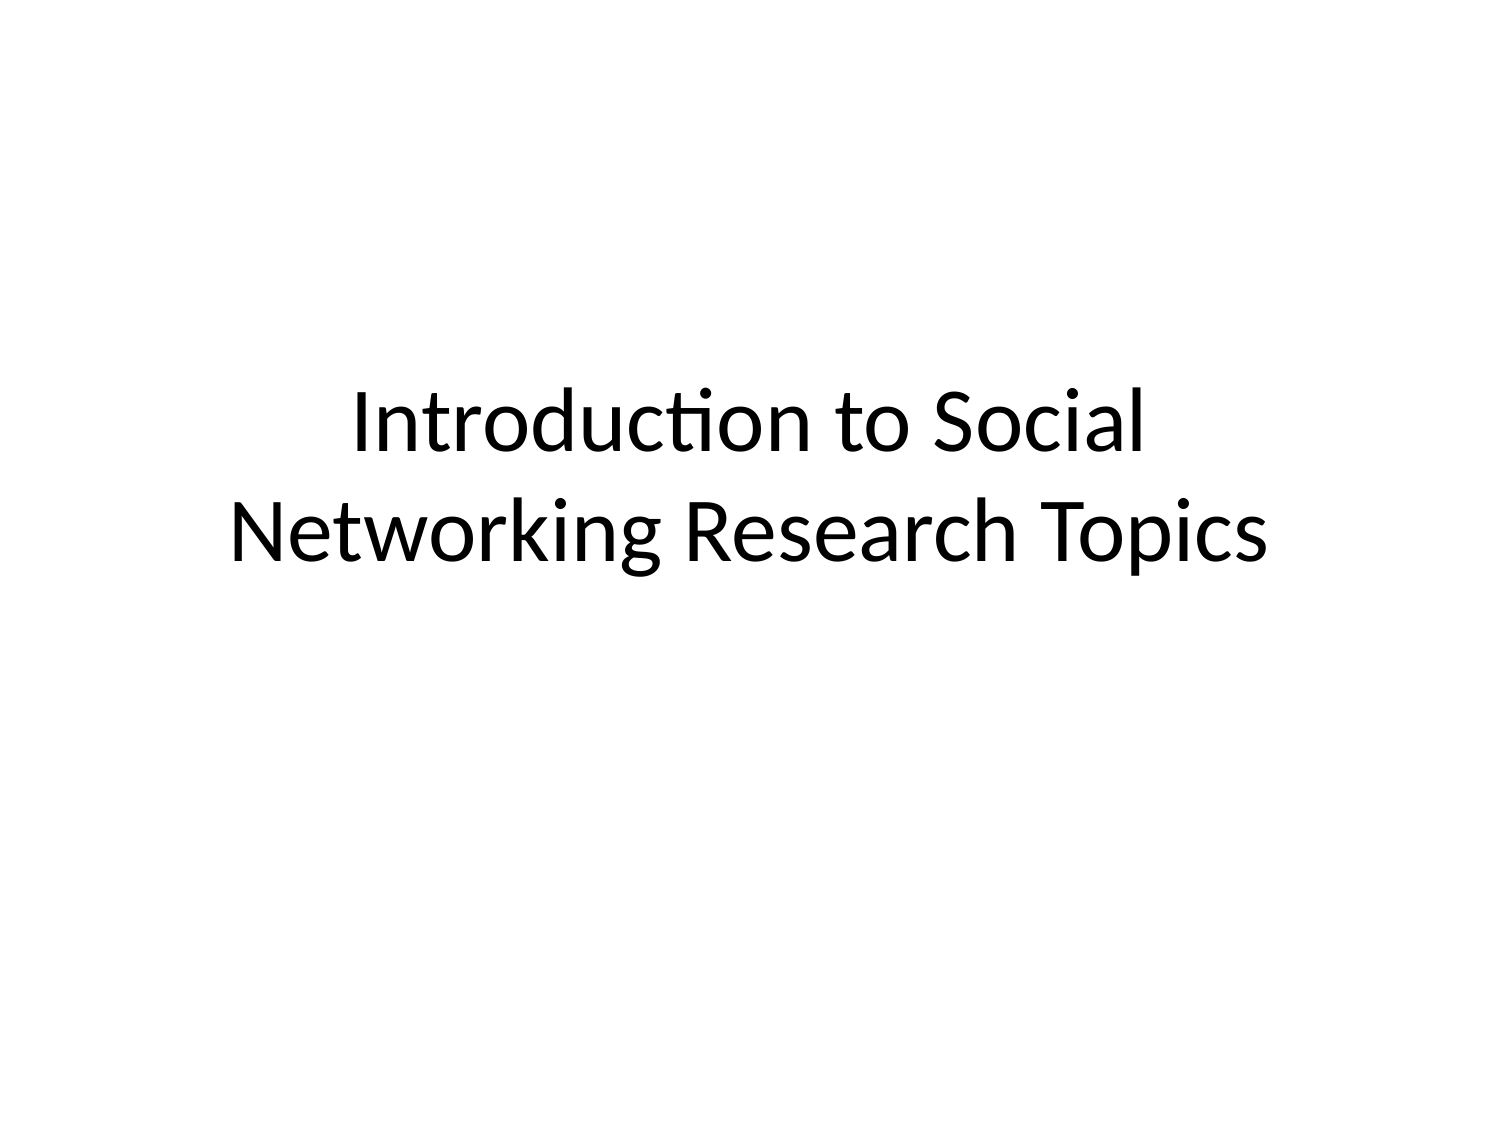

# Introduction to Social Networking Research Topics